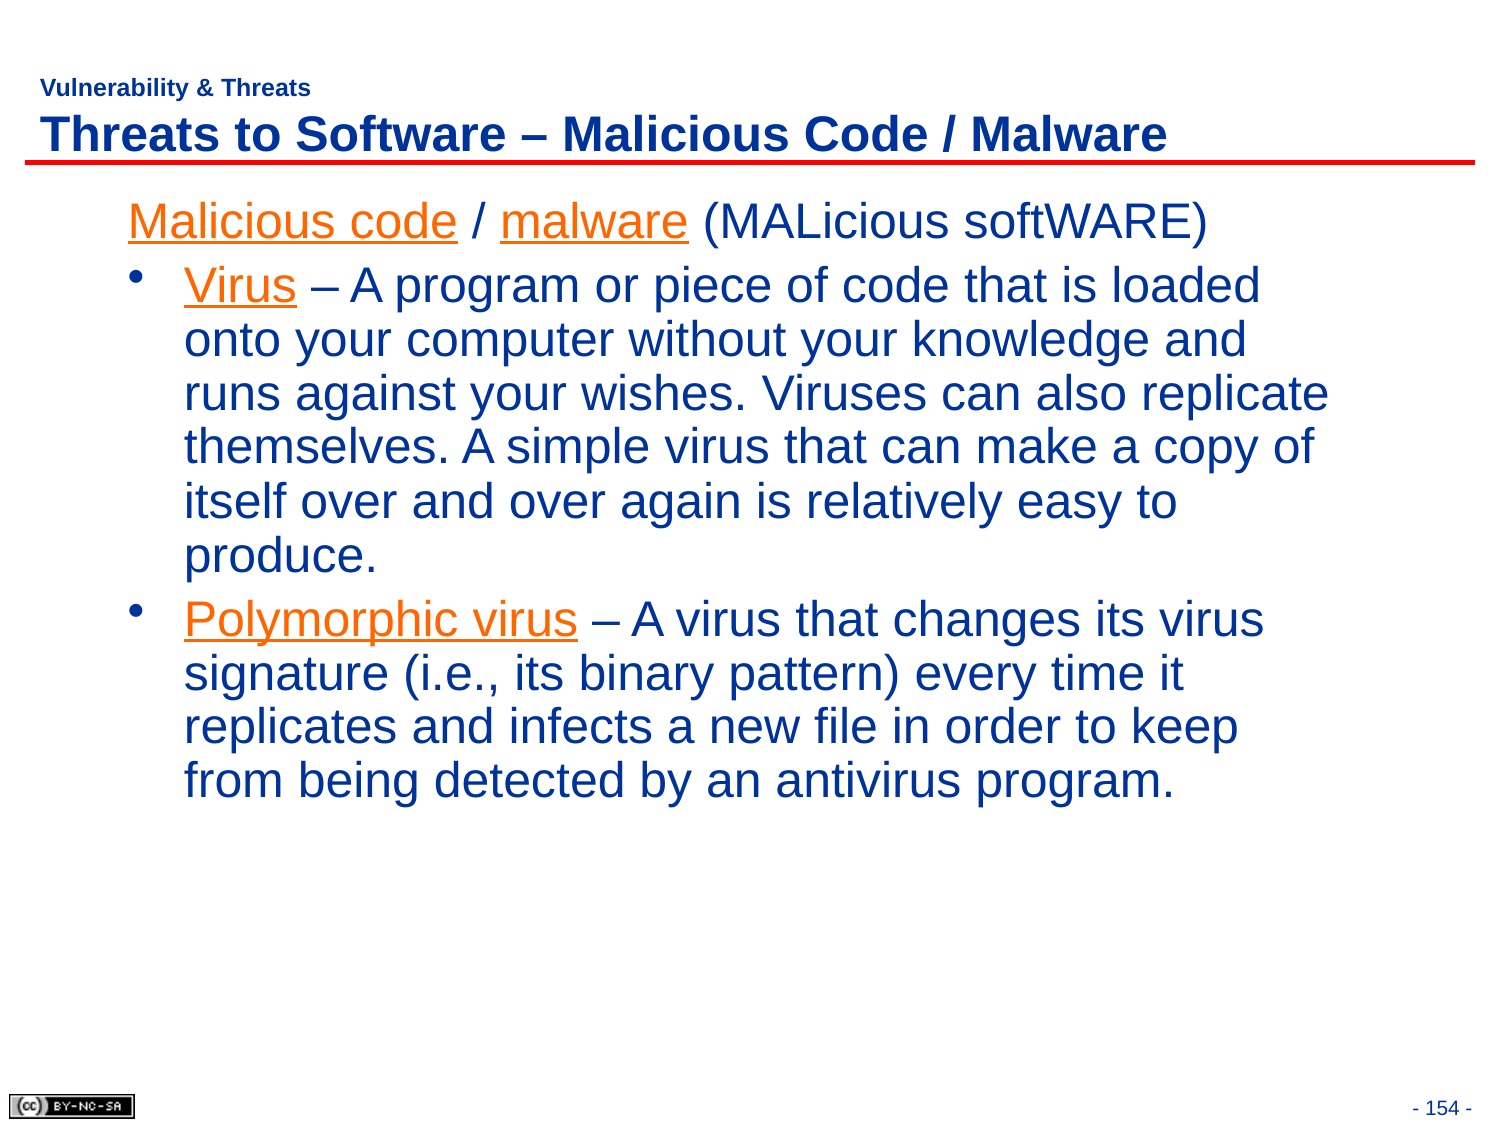

# Vulnerability & Threats Threats to Software – Malicious Code / Malware
Malicious code / malware (MALicious softWARE)
Virus – A program or piece of code that is loaded onto your computer without your knowledge and runs against your wishes. Viruses can also replicate themselves. A simple virus that can make a copy of itself over and over again is relatively easy to produce.
Polymorphic virus – A virus that changes its virus signature (i.e., its binary pattern) every time it replicates and infects a new file in order to keep from being detected by an antivirus program.
- 154 -